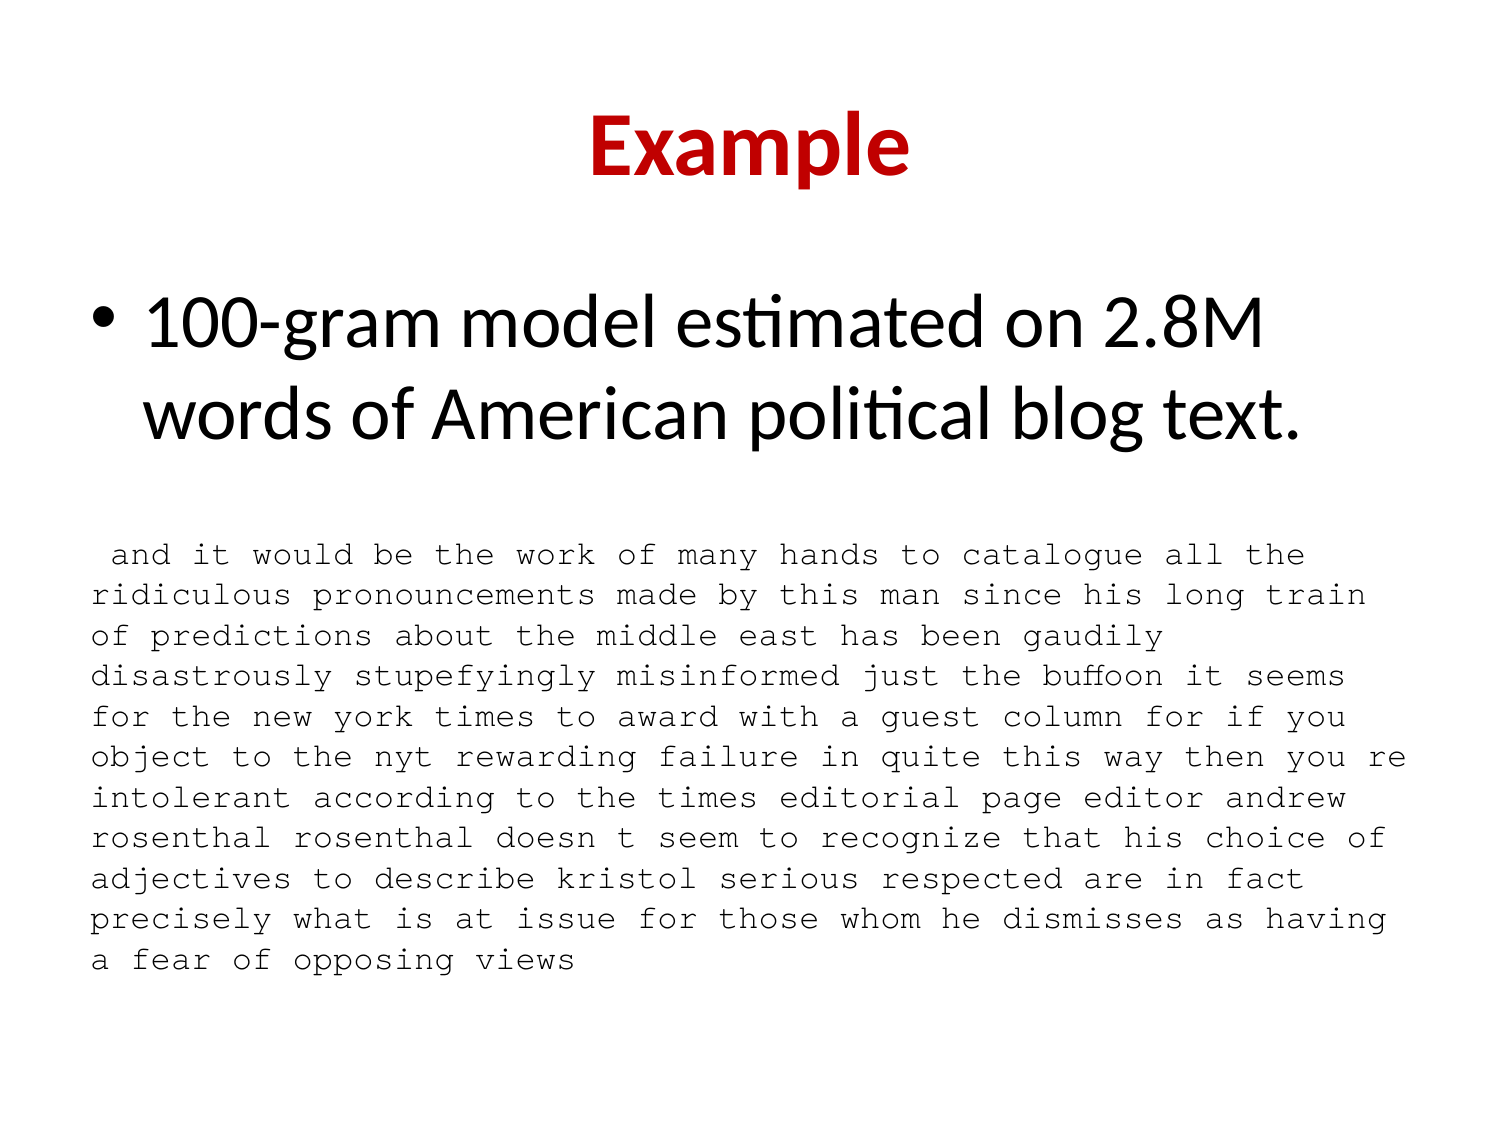

# Example
100-gram model estimated on 2.8M words of American political blog text.

 and it would be the work of many hands to catalogue all the ridiculous pronouncements made by this man since his long train of predictions about the middle east has been gaudily disastrously stupefyingly misinformed just the buffoon it seems for the new york times to award with a guest column for if you object to the nyt rewarding failure in quite this way then you re intolerant according to the times editorial page editor andrew rosenthal rosenthal doesn t seem to recognize that his choice of adjectives to describe kristol serious respected are in fact precisely what is at issue for those whom he dismisses as having a fear of opposing views